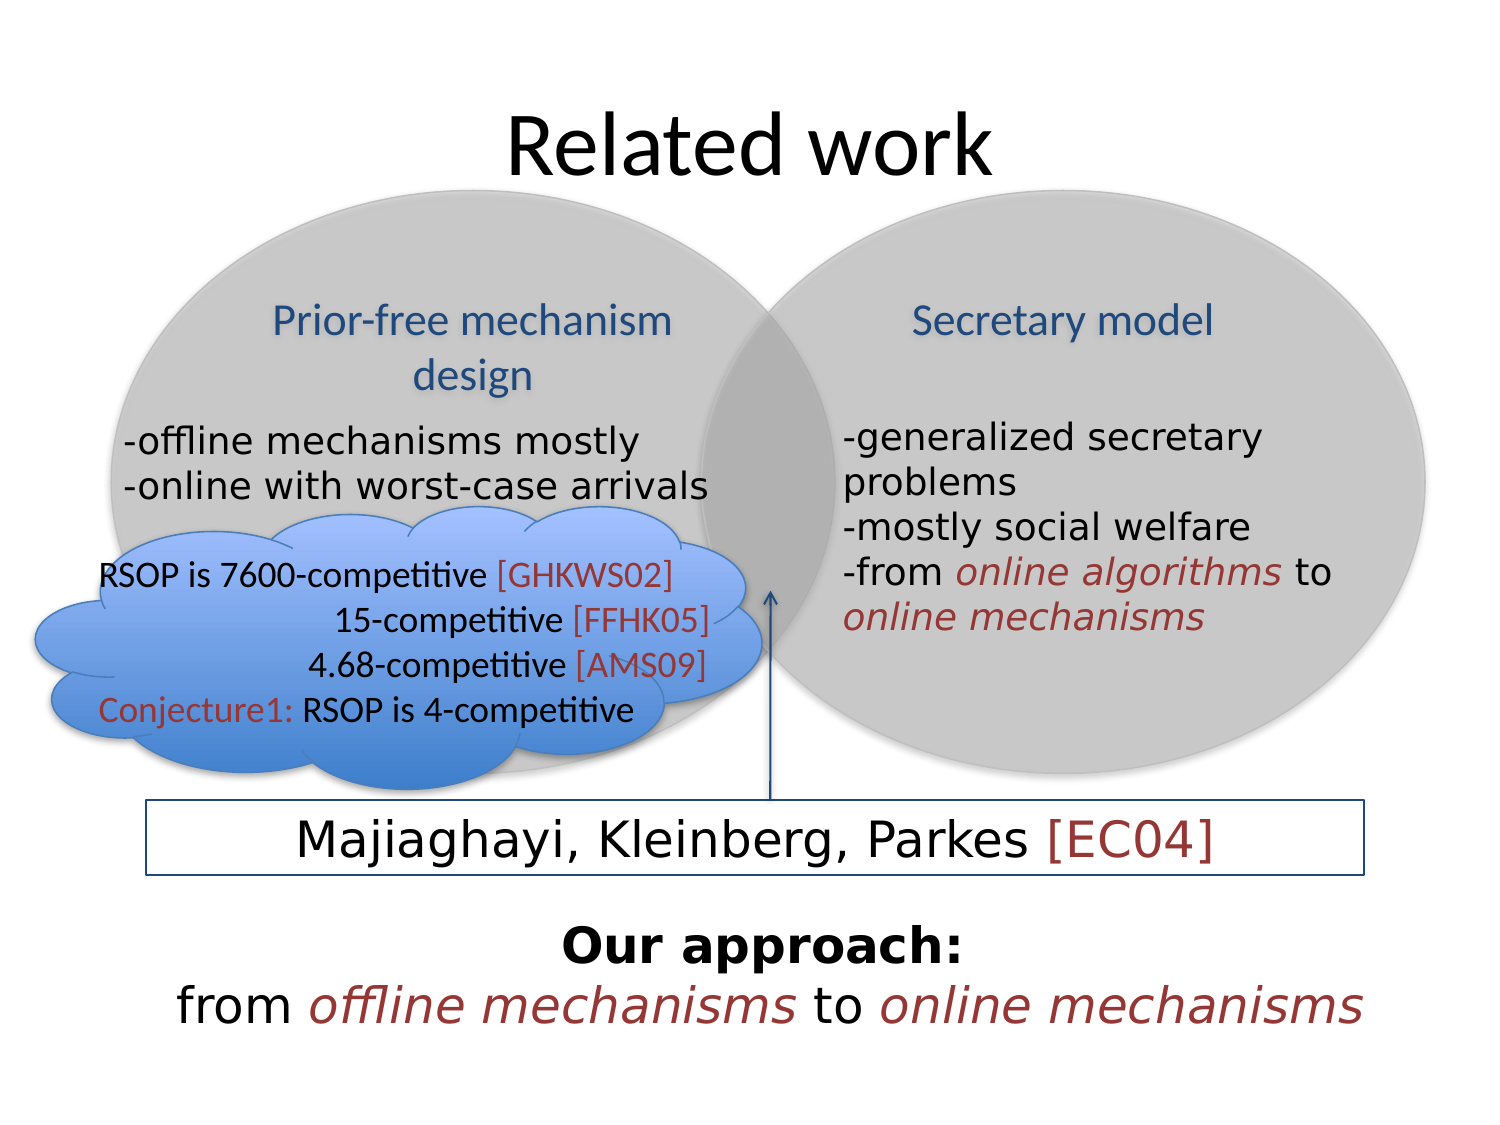

# Related work
Prior-free mechanism design

Secretary model

-generalized secretary problems
-mostly social welfare
-from online algorithms to online mechanisms
-offline mechanisms mostly
-online with worst-case arrivals

RSOP is 7600-competitive [GHKWS02]
	          15-competitive [FFHK05]
	       4.68-competitive [AMS09]
Conjecture1: RSOP is 4-competitive
Majiaghayi, Kleinberg, Parkes [EC04]
Our approach:
from offline mechanisms to online mechanisms